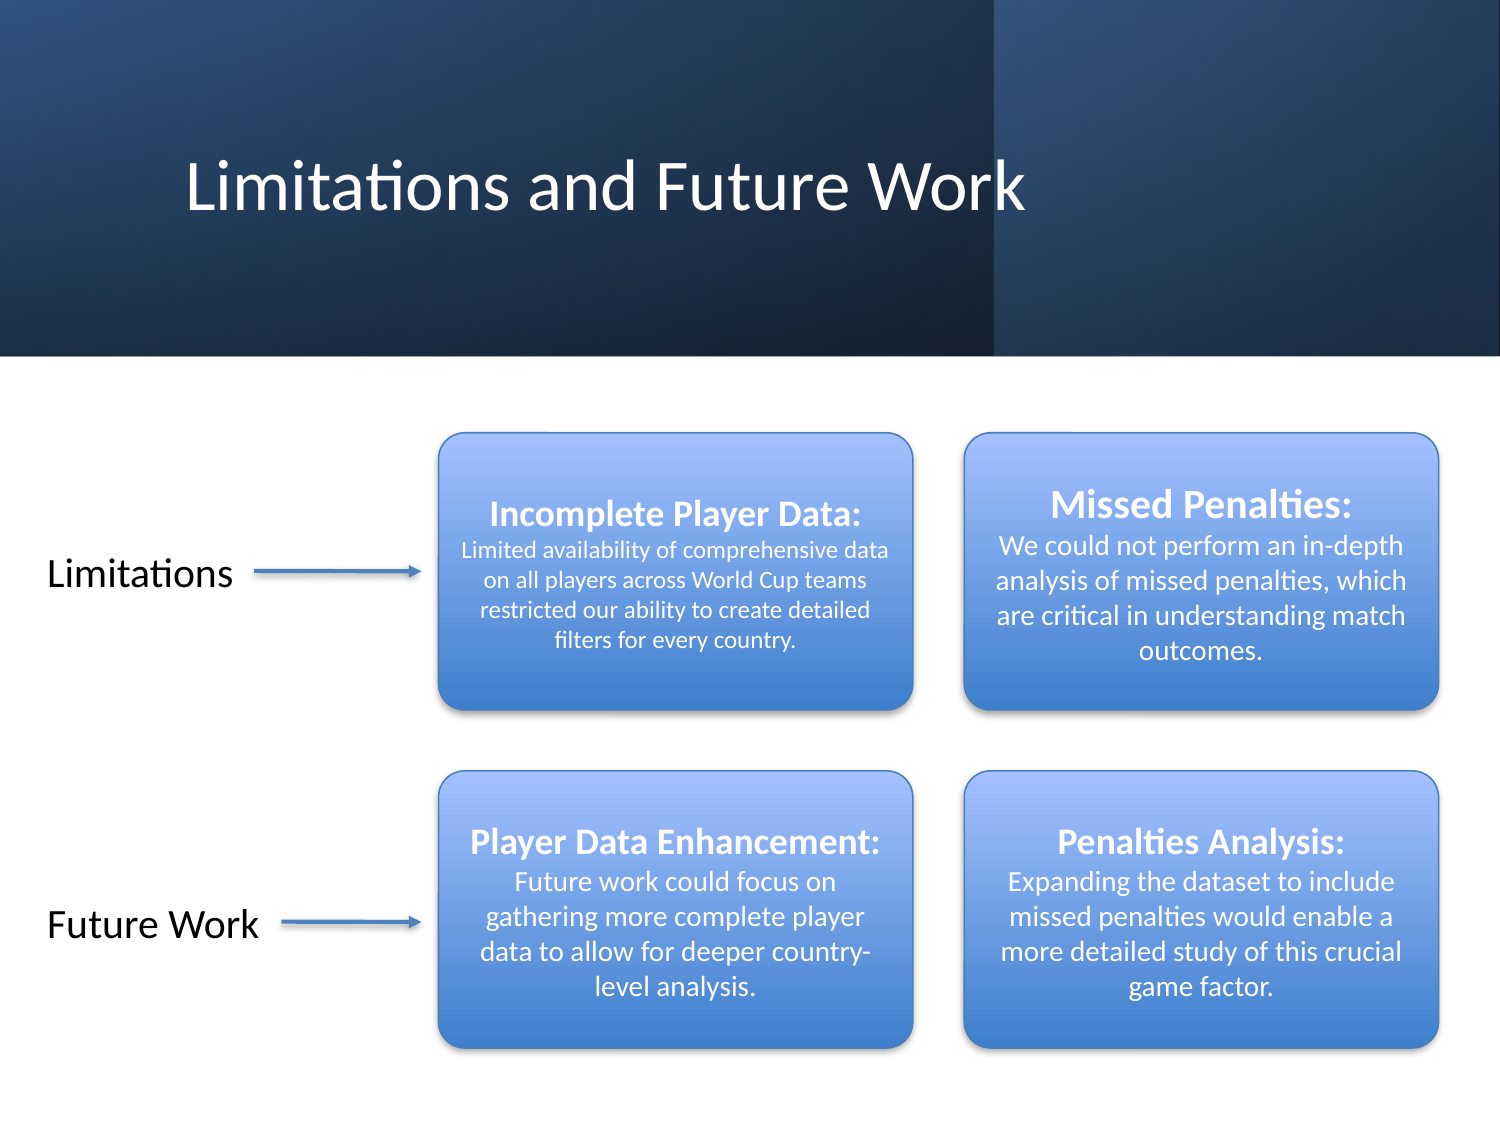

# Limitations and Future Work
Incomplete Player Data:
Limited availability of comprehensive data on all players across World Cup teams restricted our ability to create detailed filters for every country.
Missed Penalties:
We could not perform an in-depth analysis of missed penalties, which are critical in understanding match outcomes.
Limitations
Player Data Enhancement:
Future work could focus on gathering more complete player data to allow for deeper country-level analysis.
Penalties Analysis:
Expanding the dataset to include missed penalties would enable a more detailed study of this crucial game factor.
Future Work